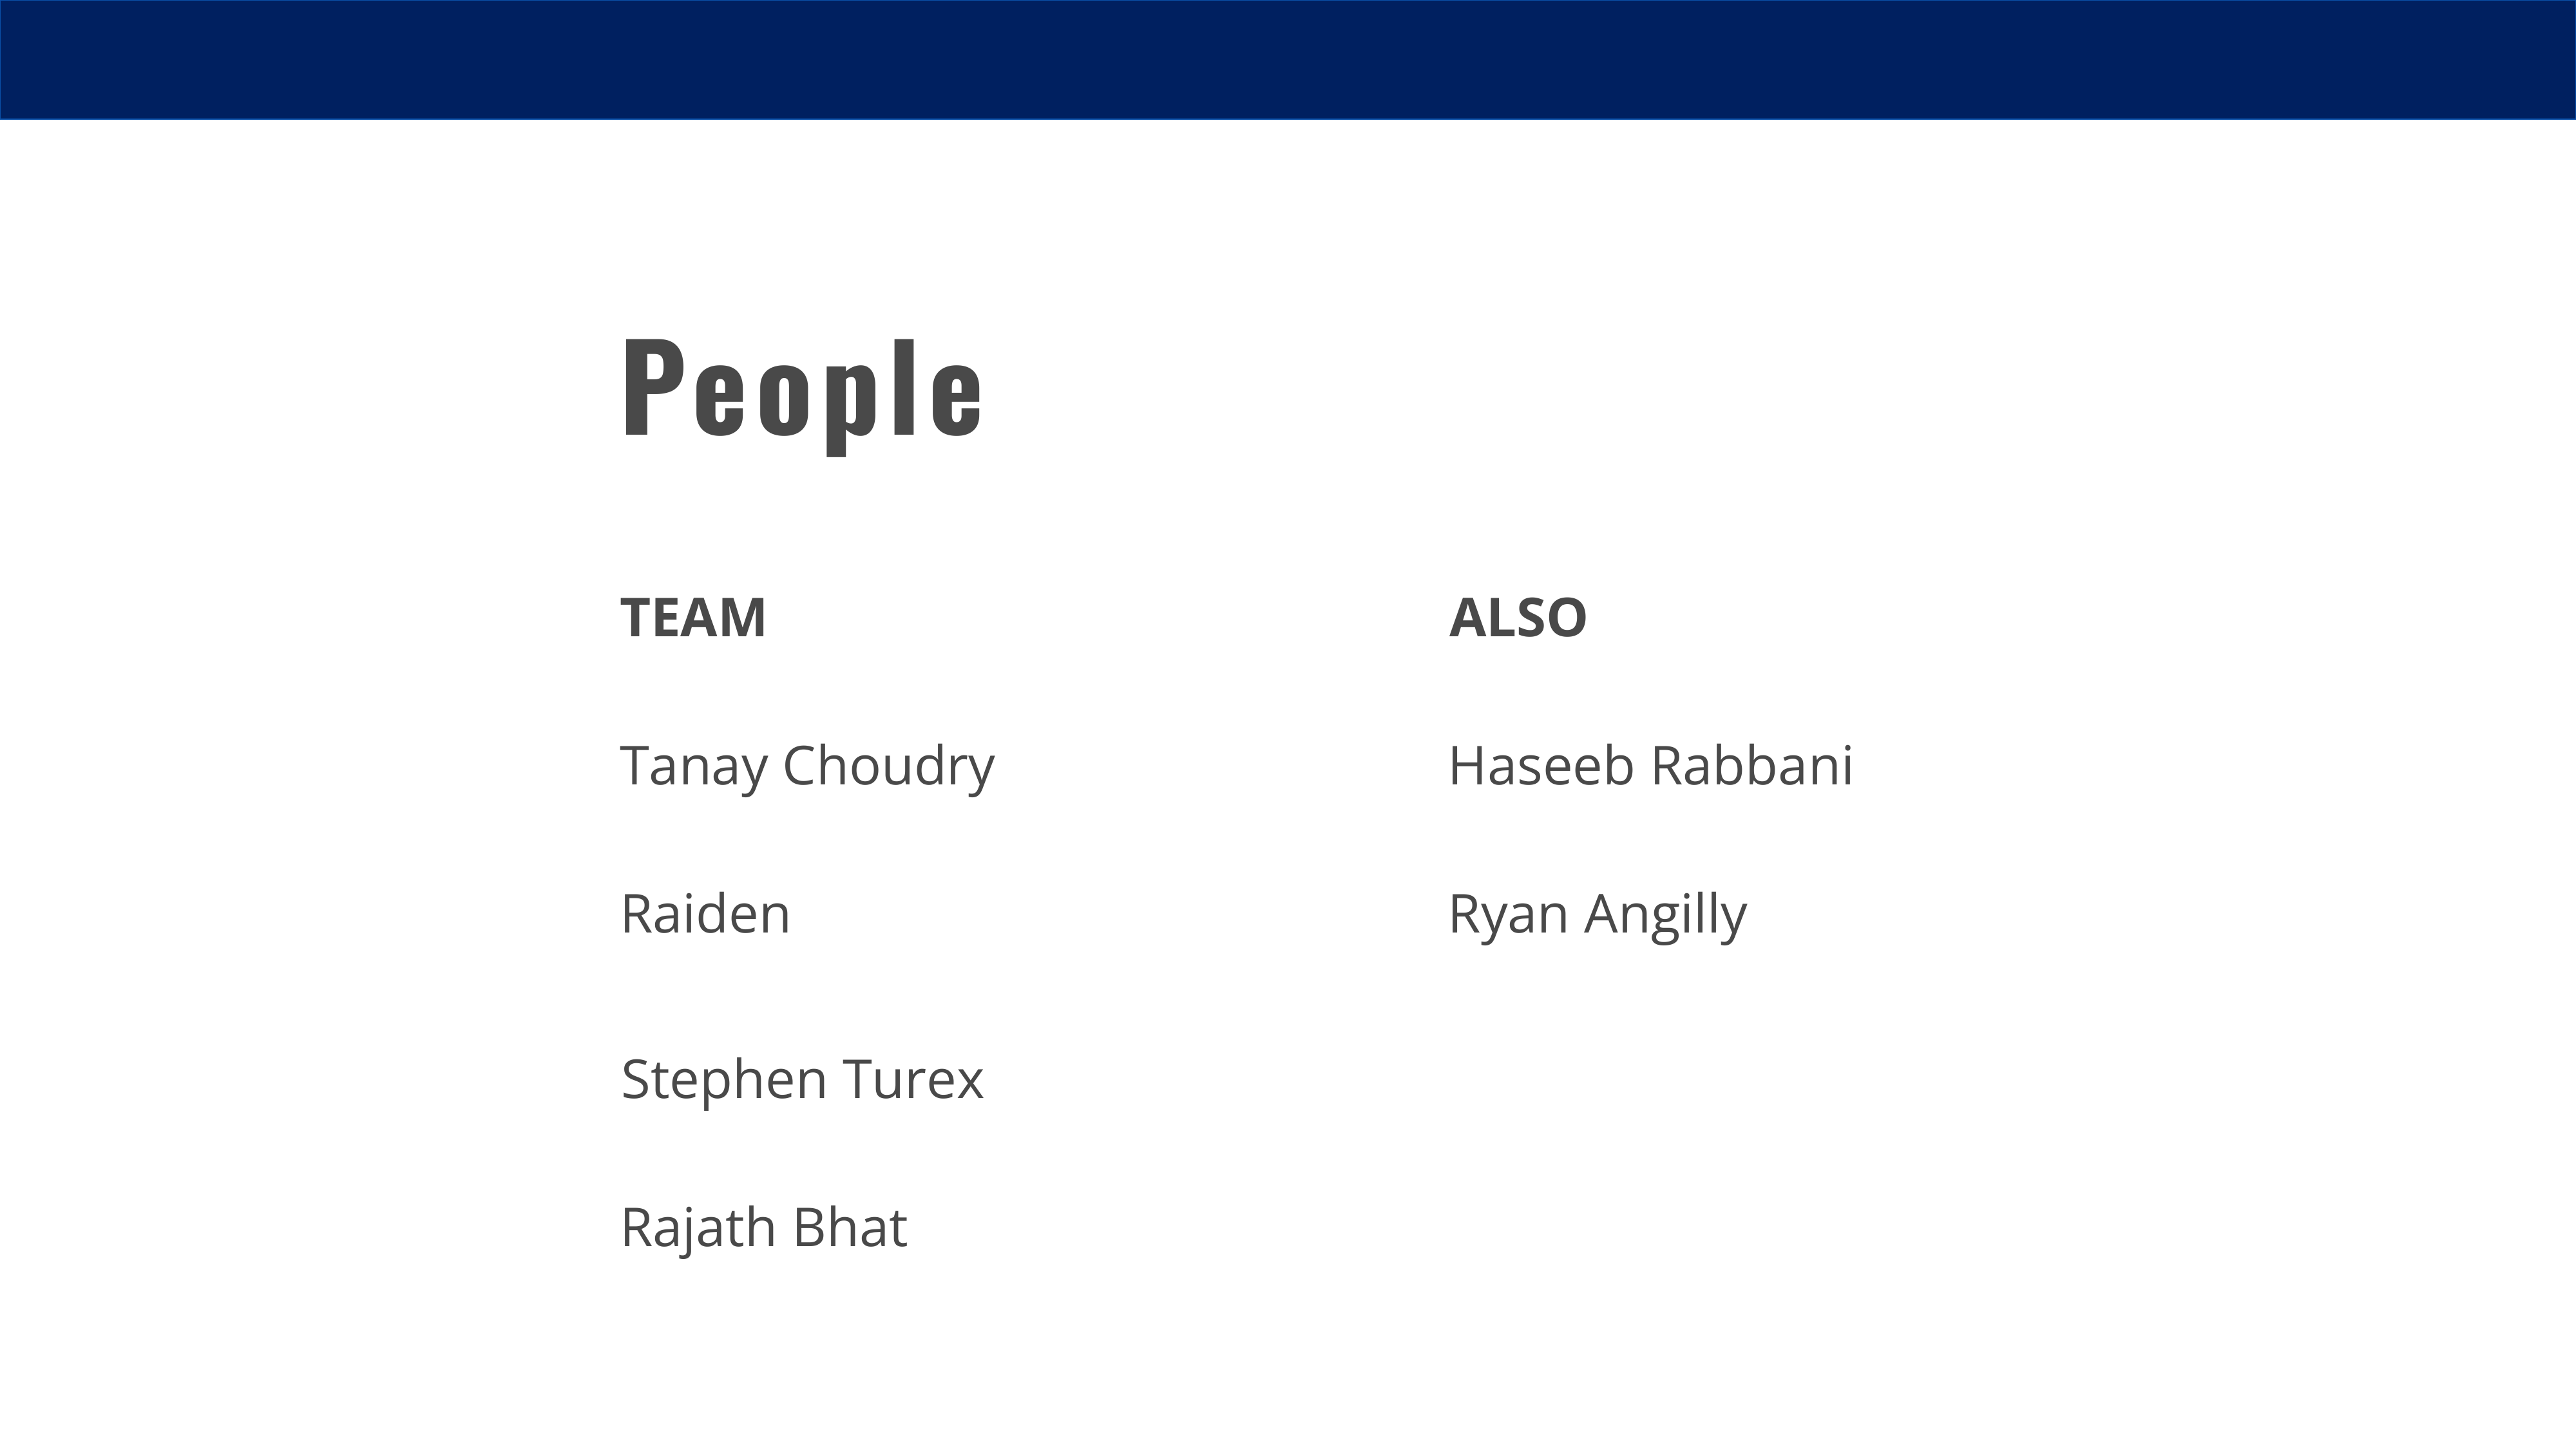

People
TEAM
ALSO
Tanay Choudry
Haseeb Rabbani
Raiden
Ryan Angilly
Stephen Turex
Rajath Bhat